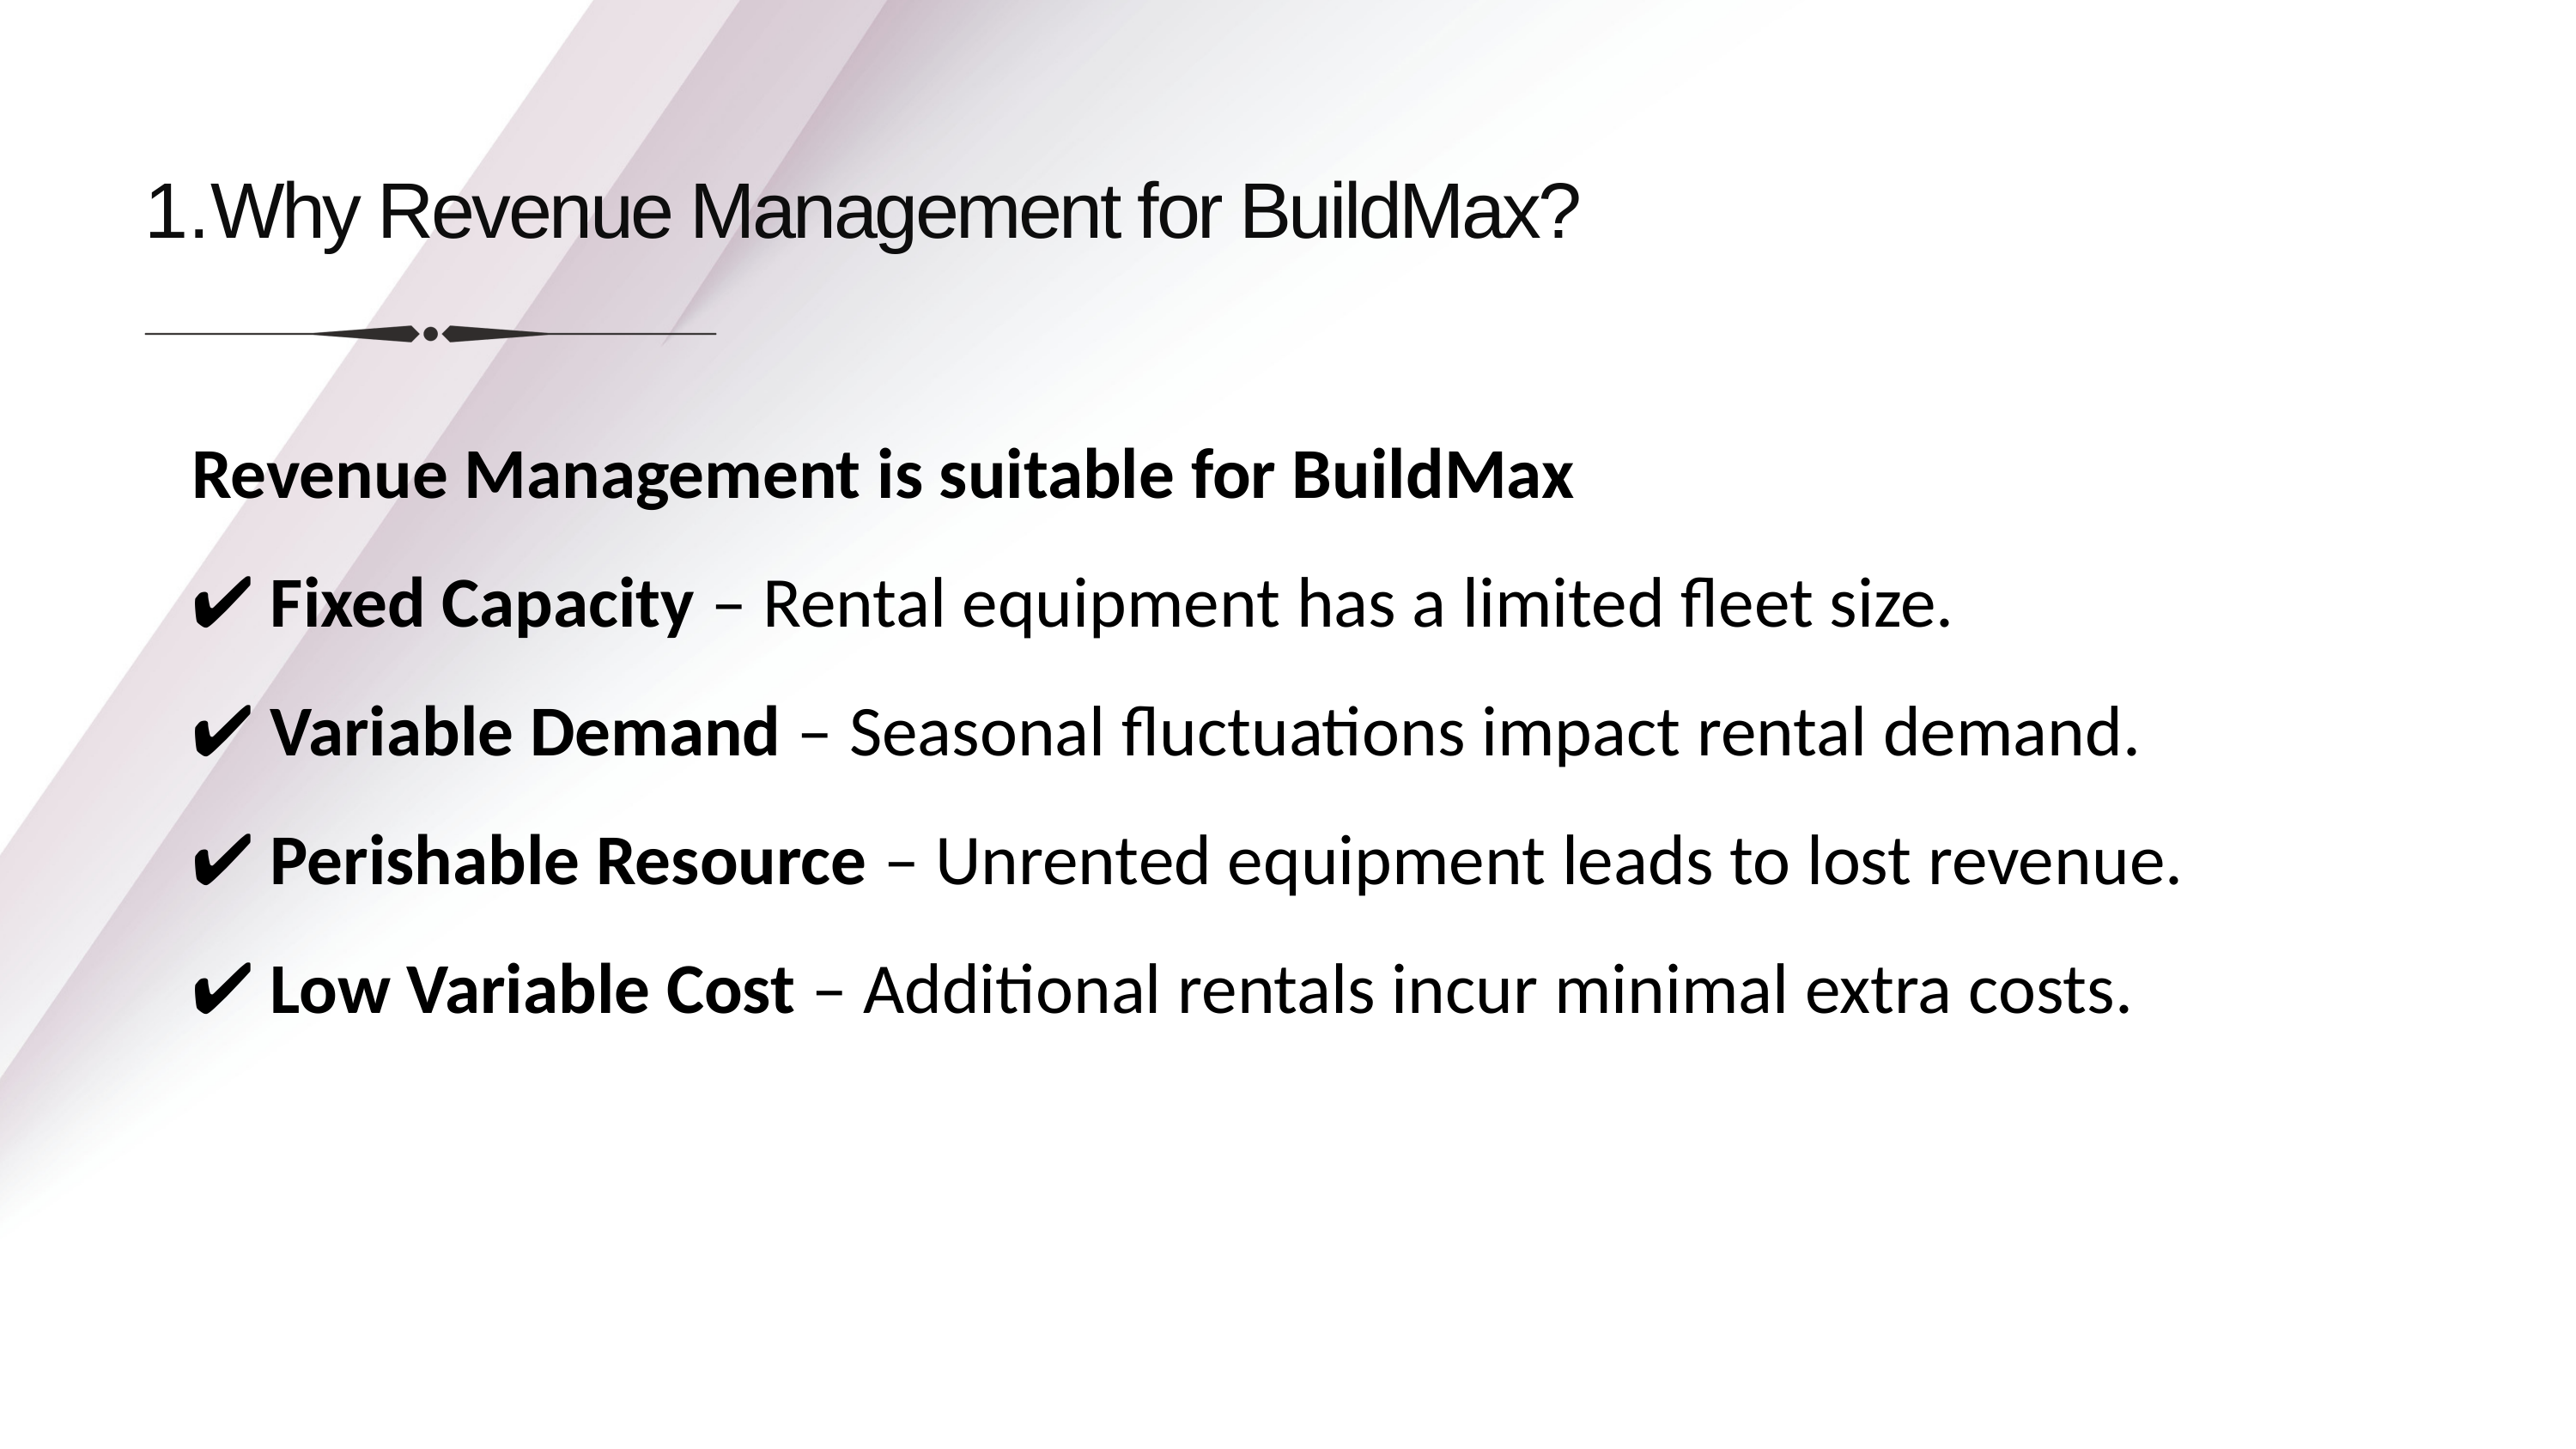

Why Revenue Management for BuildMax?

Revenue Management is suitable for BuildMax
✔ Fixed Capacity – Rental equipment has a limited fleet size.
✔ Variable Demand – Seasonal fluctuations impact rental demand.
✔ Perishable Resource – Unrented equipment leads to lost revenue.
✔ Low Variable Cost – Additional rentals incur minimal extra costs.